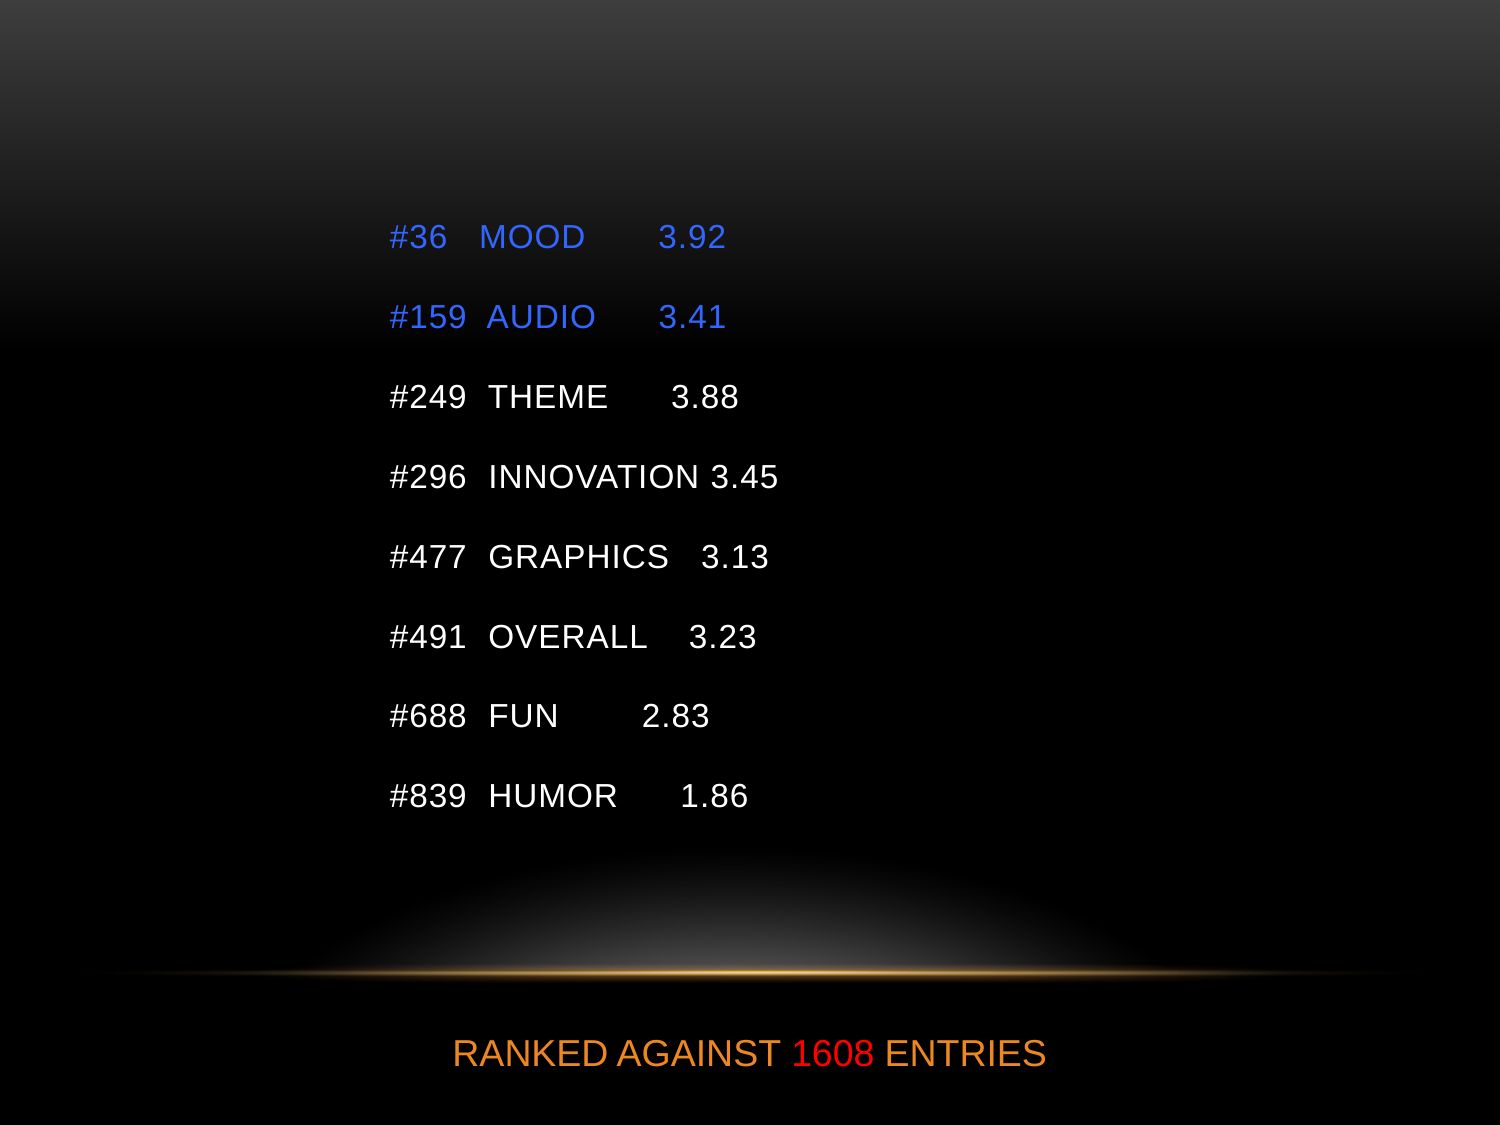

# #36   Mood       3.92 #159  Audio      3.41 #249  Theme      3.88 #296  Innovation 3.45 #477  Graphics   3.13 #491  Overall    3.23 #688  Fun        2.83 #839  Humor      1.86
RANKED AGAINST 1608 ENTRIES